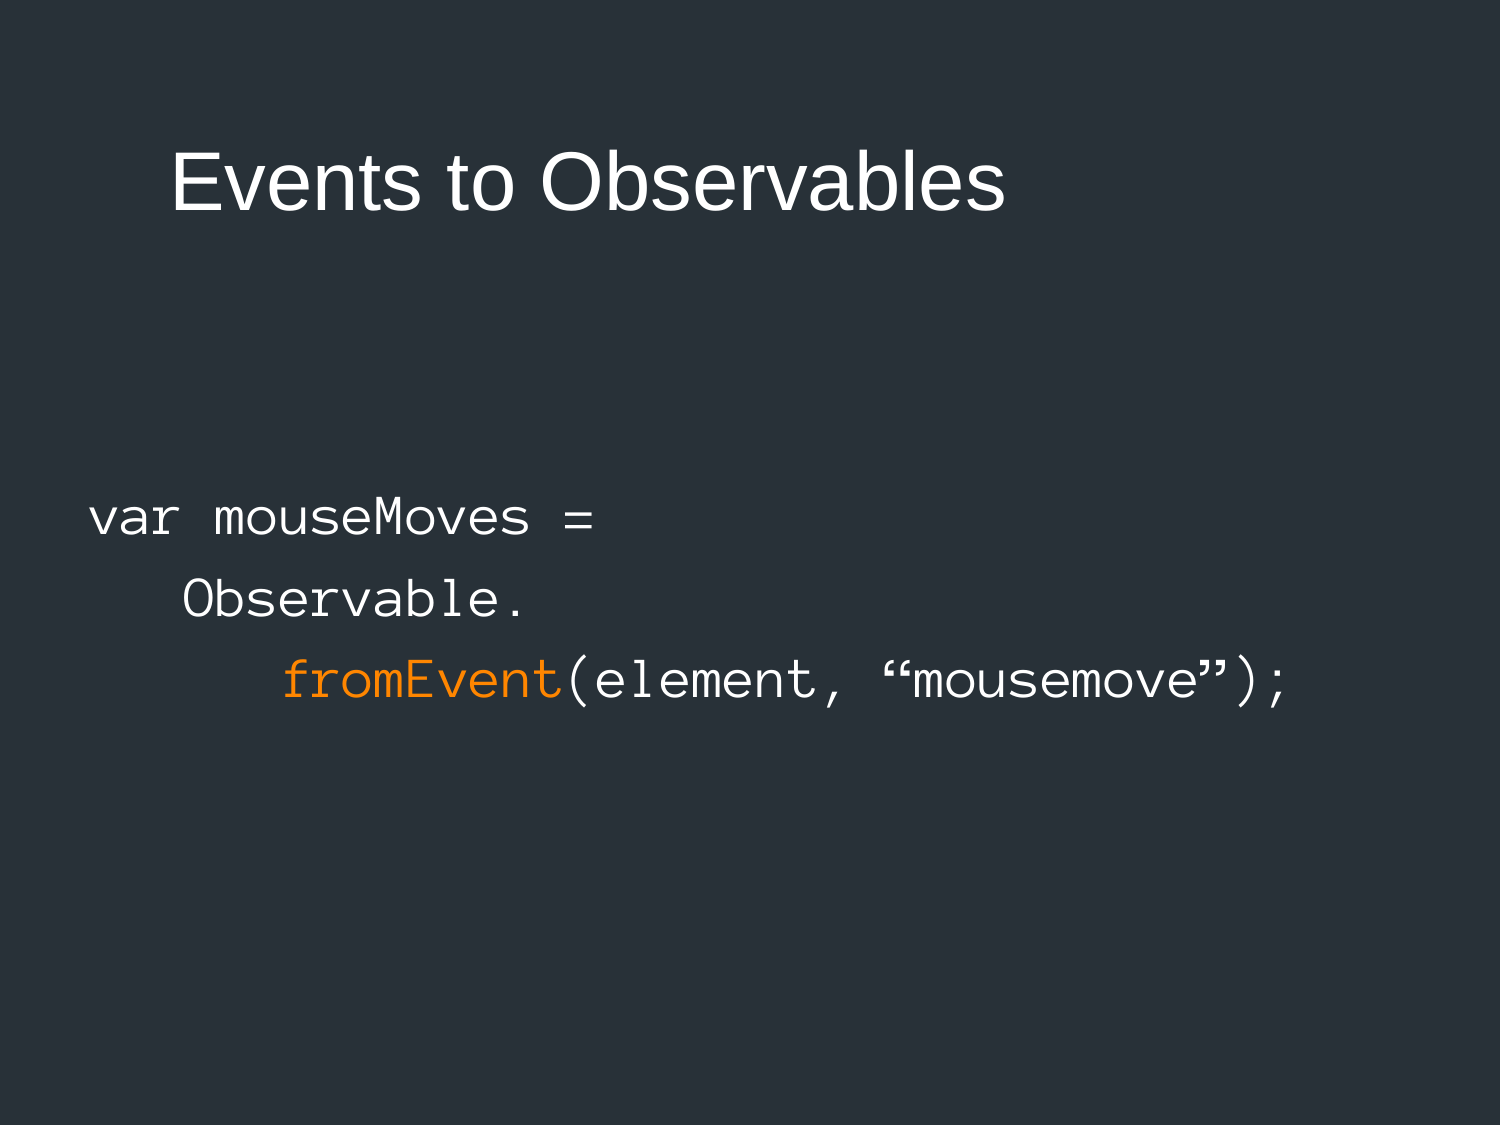

# Events to Observables
var mouseMoves =
   Observable.
      fromEvent(element, “mousemove”);